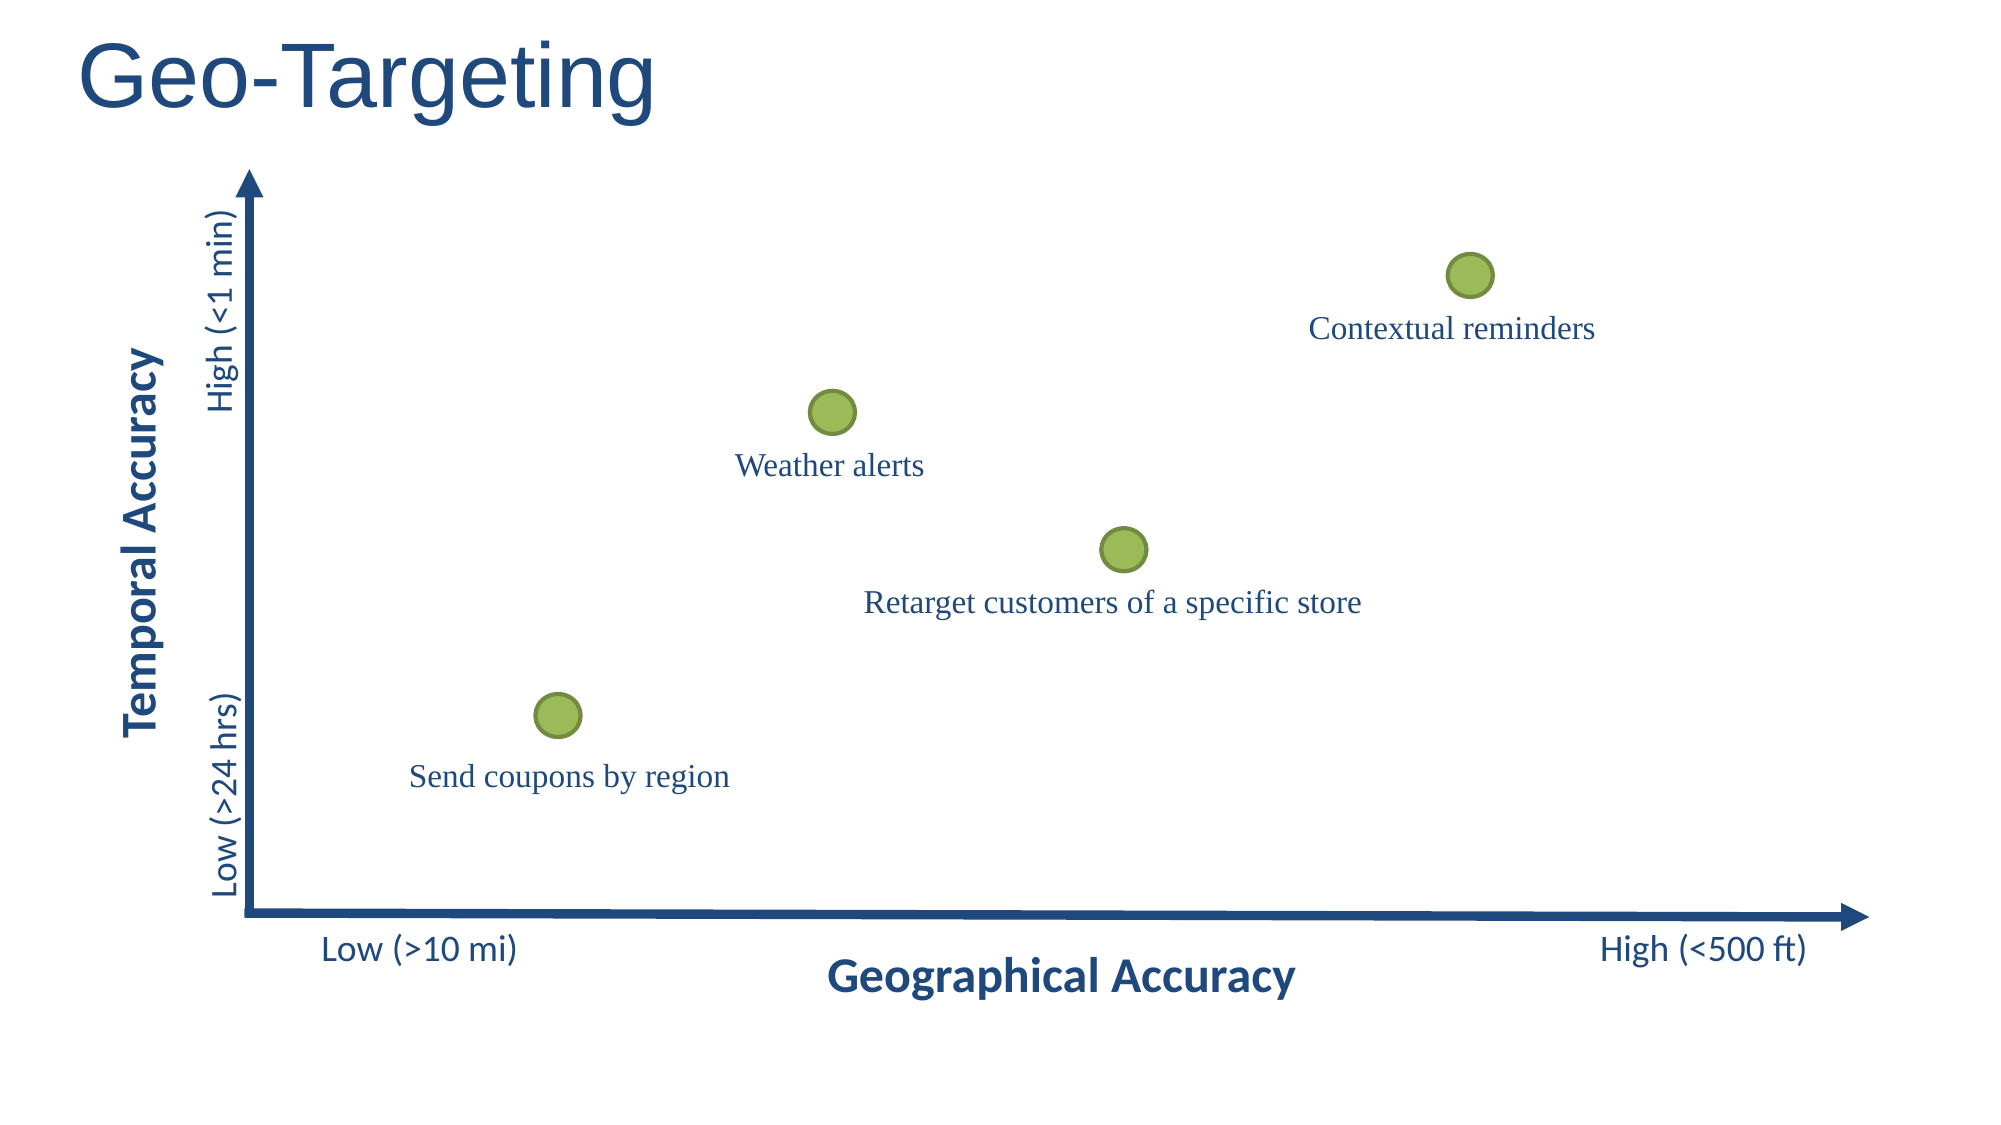

# Geo-Targeting

High (<1 min)
Contextual reminders

Weather alerts
Temporal Accuracy

Retarget customers of a specific store

Send coupons by region
Low (>24 hrs)
Low (>10 mi)
High (<500 ft)
Geographical Accuracy